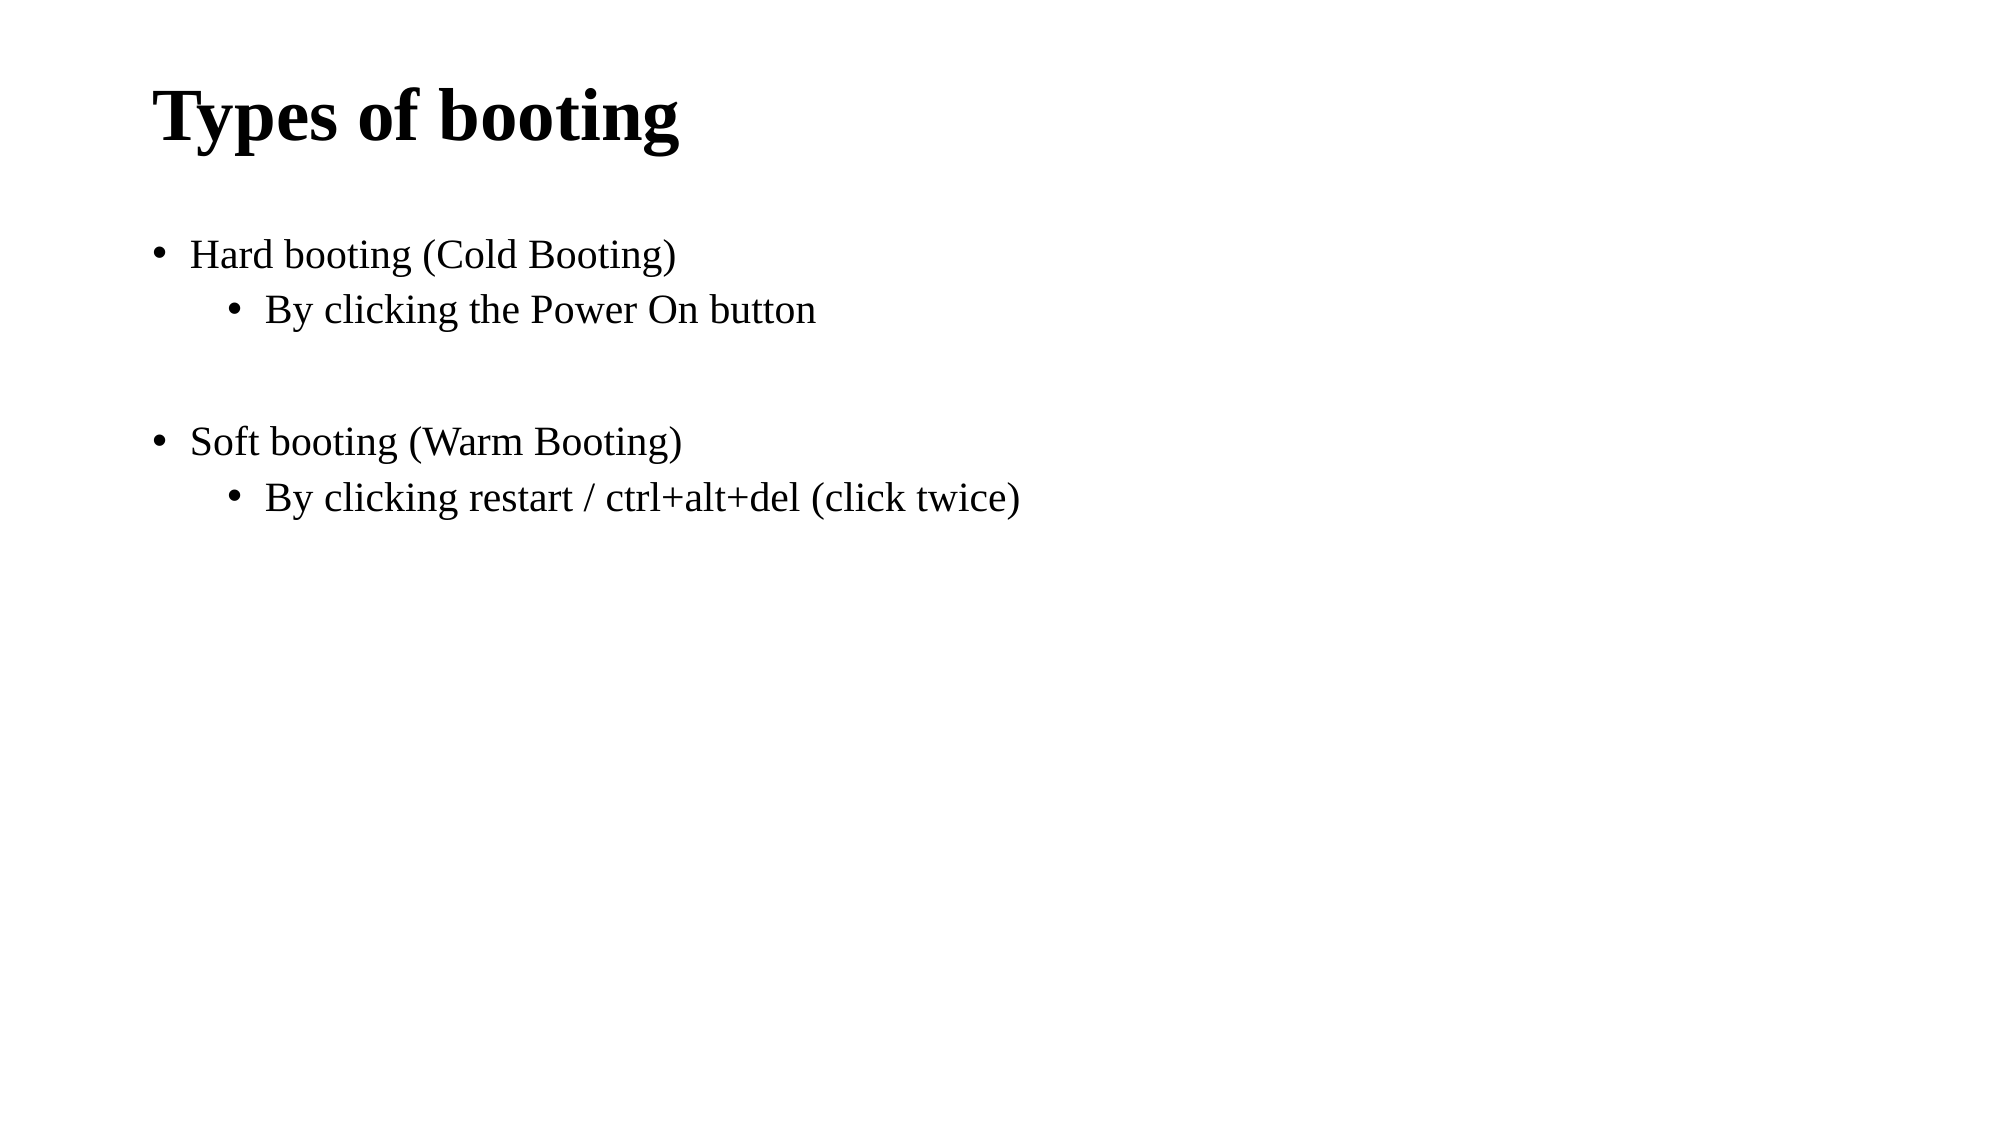

# Types of booting
Hard booting (Cold Booting)
By clicking the Power On button

Soft booting (Warm Booting)
By clicking restart / ctrl+alt+del (click twice)